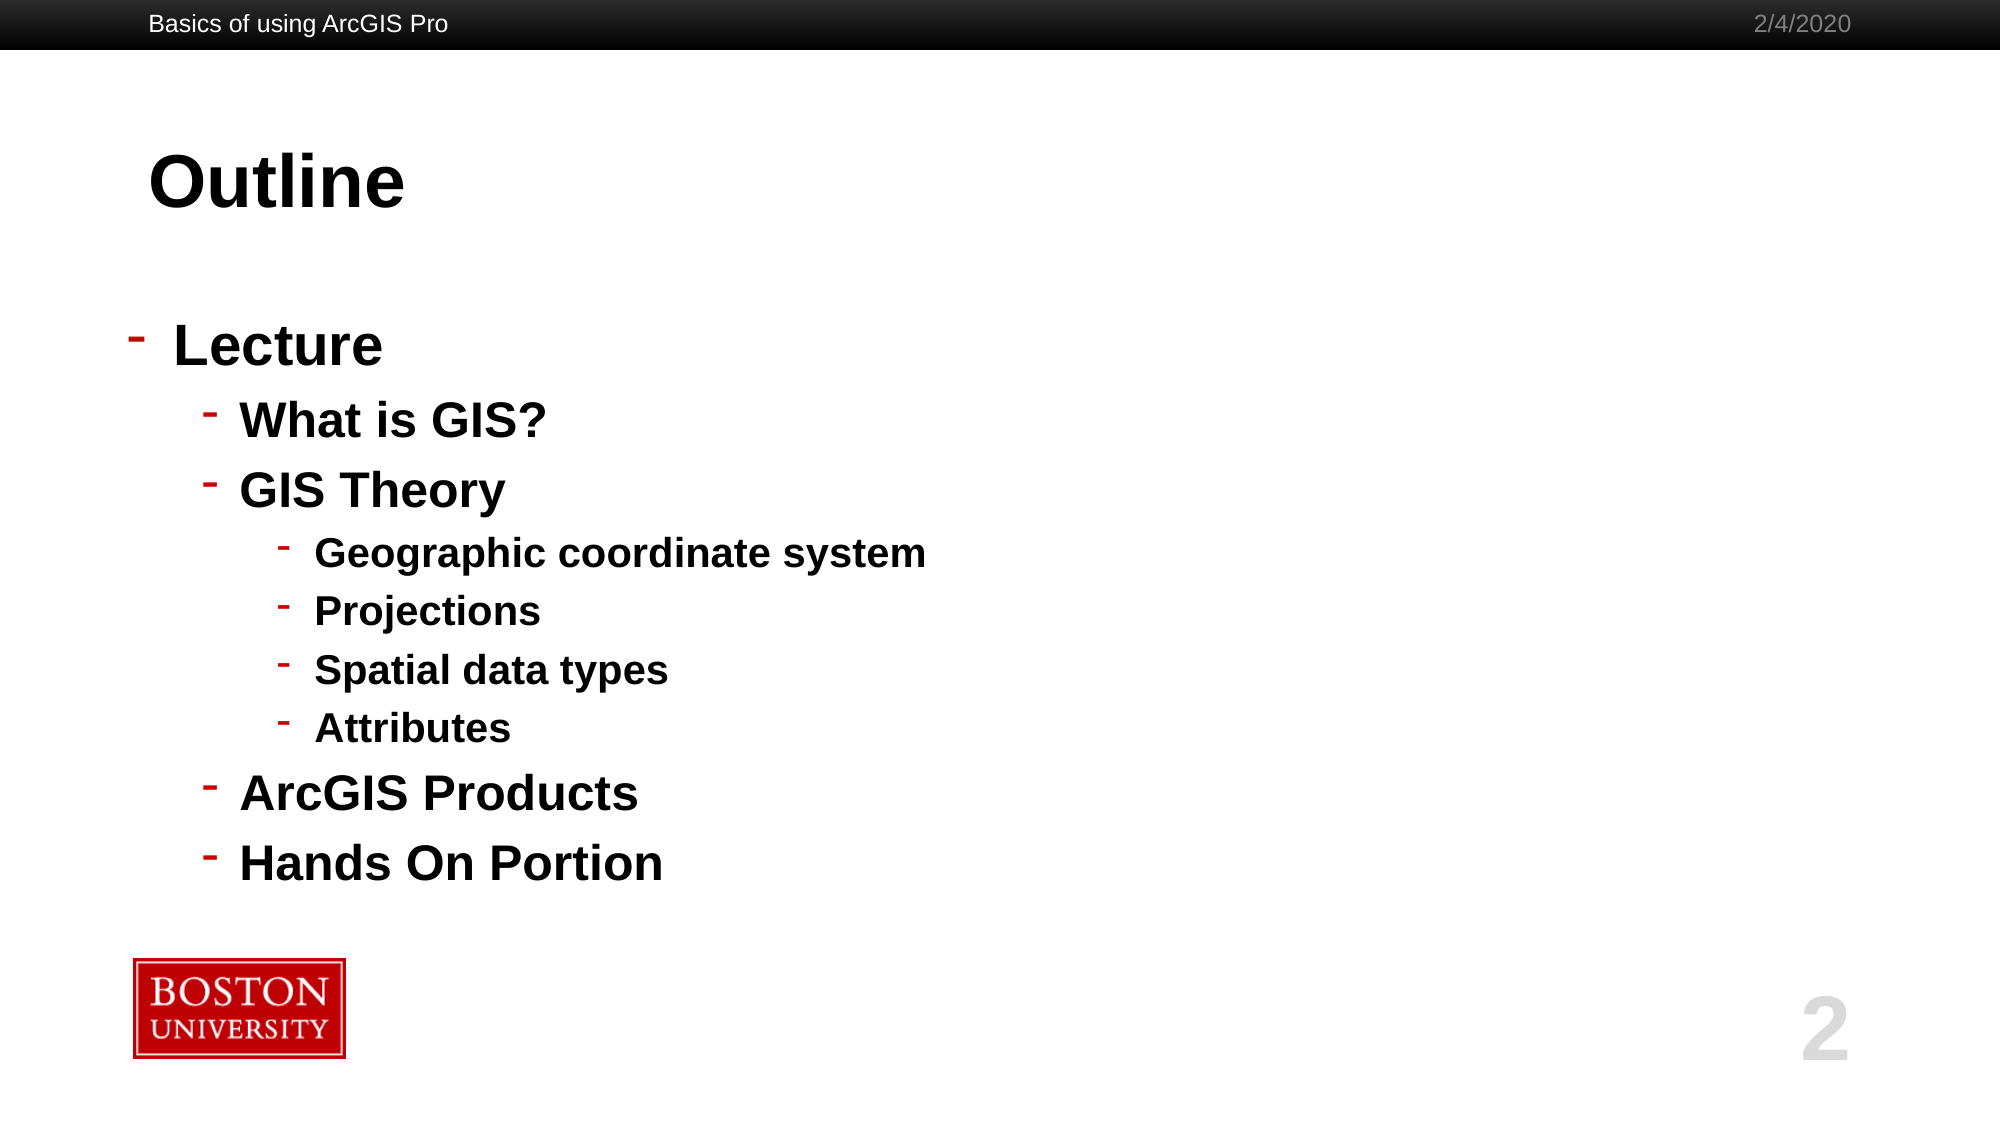

Basics of using ArcGIS Pro
2/4/2020
# Outline
Lecture
What is GIS?
GIS Theory
Geographic coordinate system
Projections
Spatial data types
Attributes
ArcGIS Products
Hands On Portion

2